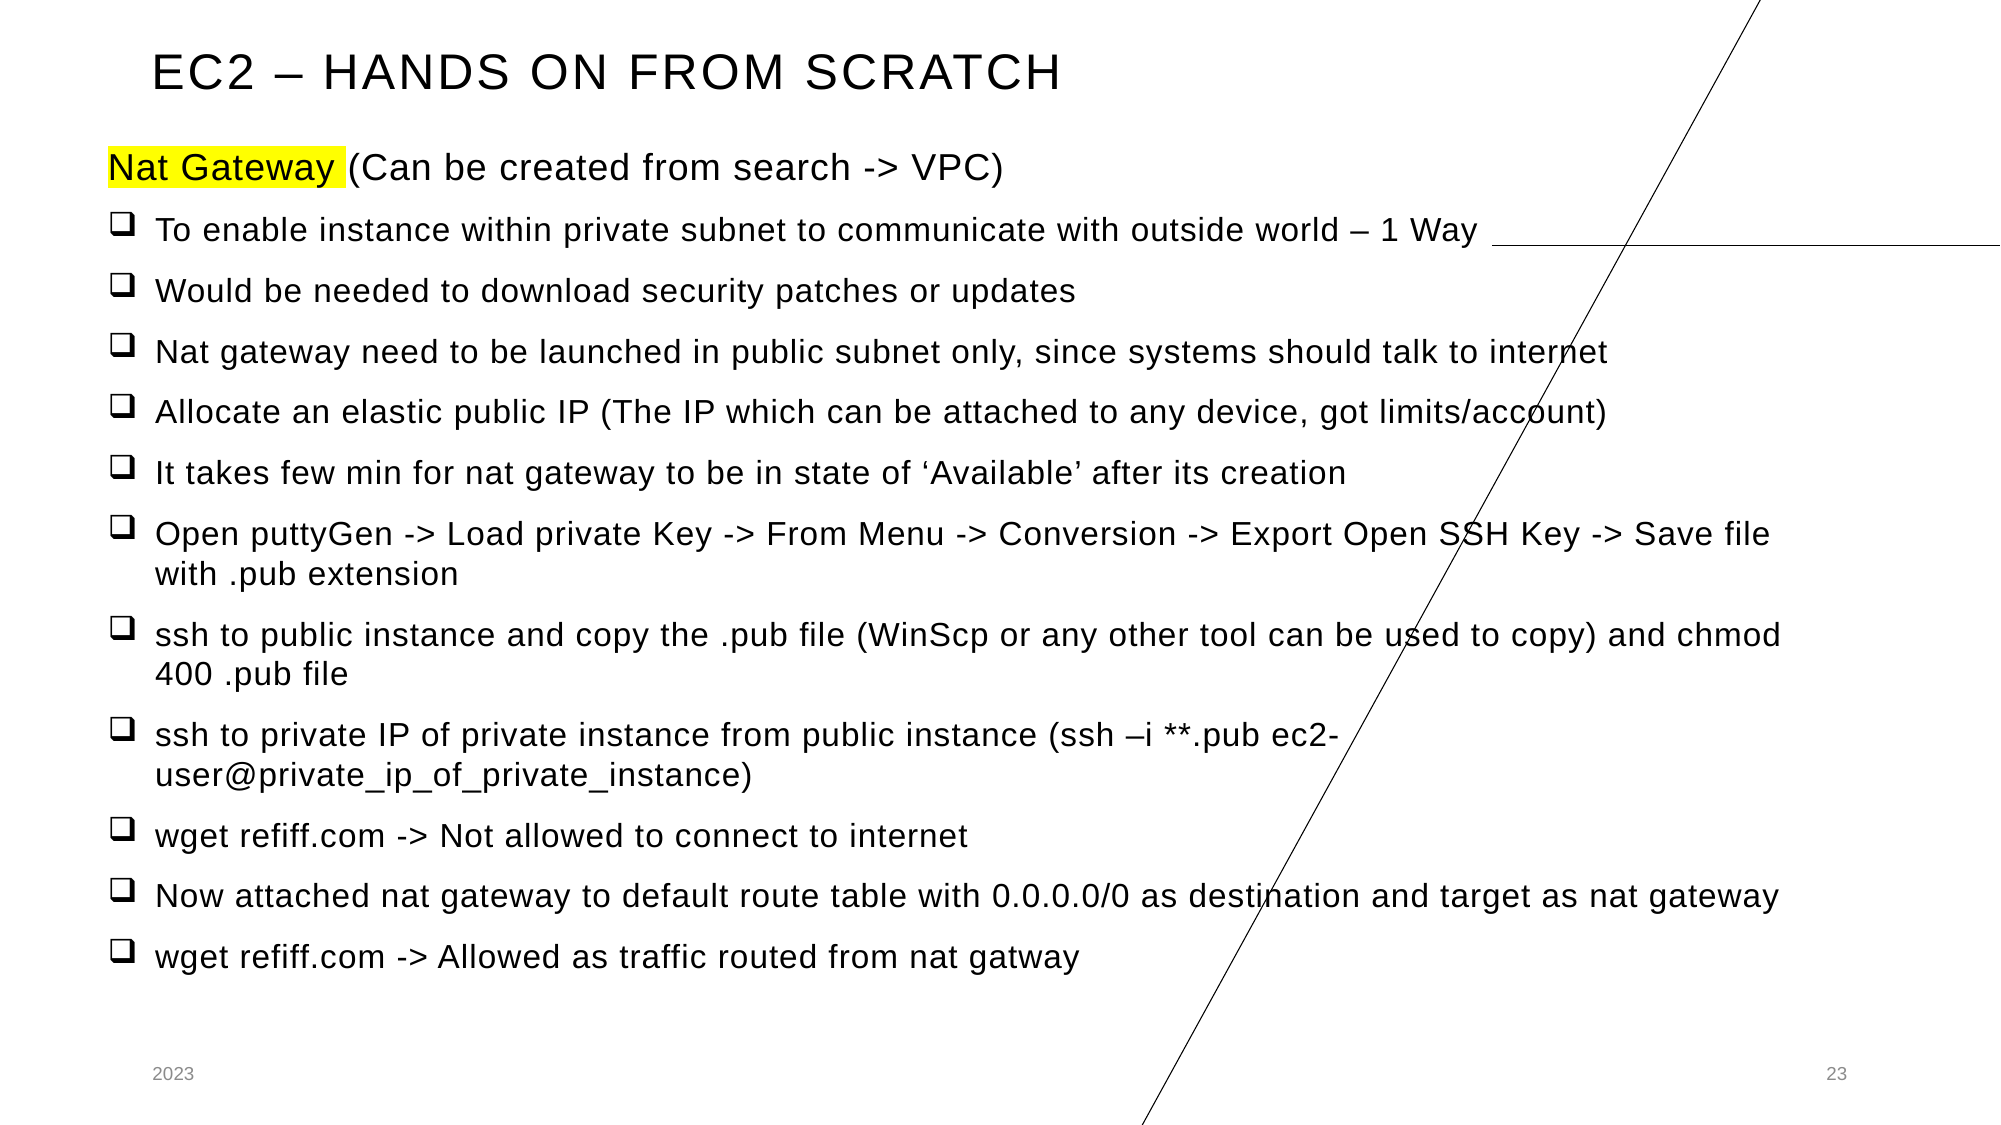

# EC2 – Hands on from scratch
Nat Gateway (Can be created from search -> VPC)
To enable instance within private subnet to communicate with outside world – 1 Way
Would be needed to download security patches or updates
Nat gateway need to be launched in public subnet only, since systems should talk to internet
Allocate an elastic public IP (The IP which can be attached to any device, got limits/account)
It takes few min for nat gateway to be in state of ‘Available’ after its creation
Open puttyGen -> Load private Key -> From Menu -> Conversion -> Export Open SSH Key -> Save file with .pub extension
ssh to public instance and copy the .pub file (WinScp or any other tool can be used to copy) and chmod 400 .pub file
ssh to private IP of private instance from public instance (ssh –i **.pub ec2-user@private_ip_of_private_instance)
wget refiff.com -> Not allowed to connect to internet
Now attached nat gateway to default route table with 0.0.0.0/0 as destination and target as nat gateway
wget refiff.com -> Allowed as traffic routed from nat gatway

2023
23